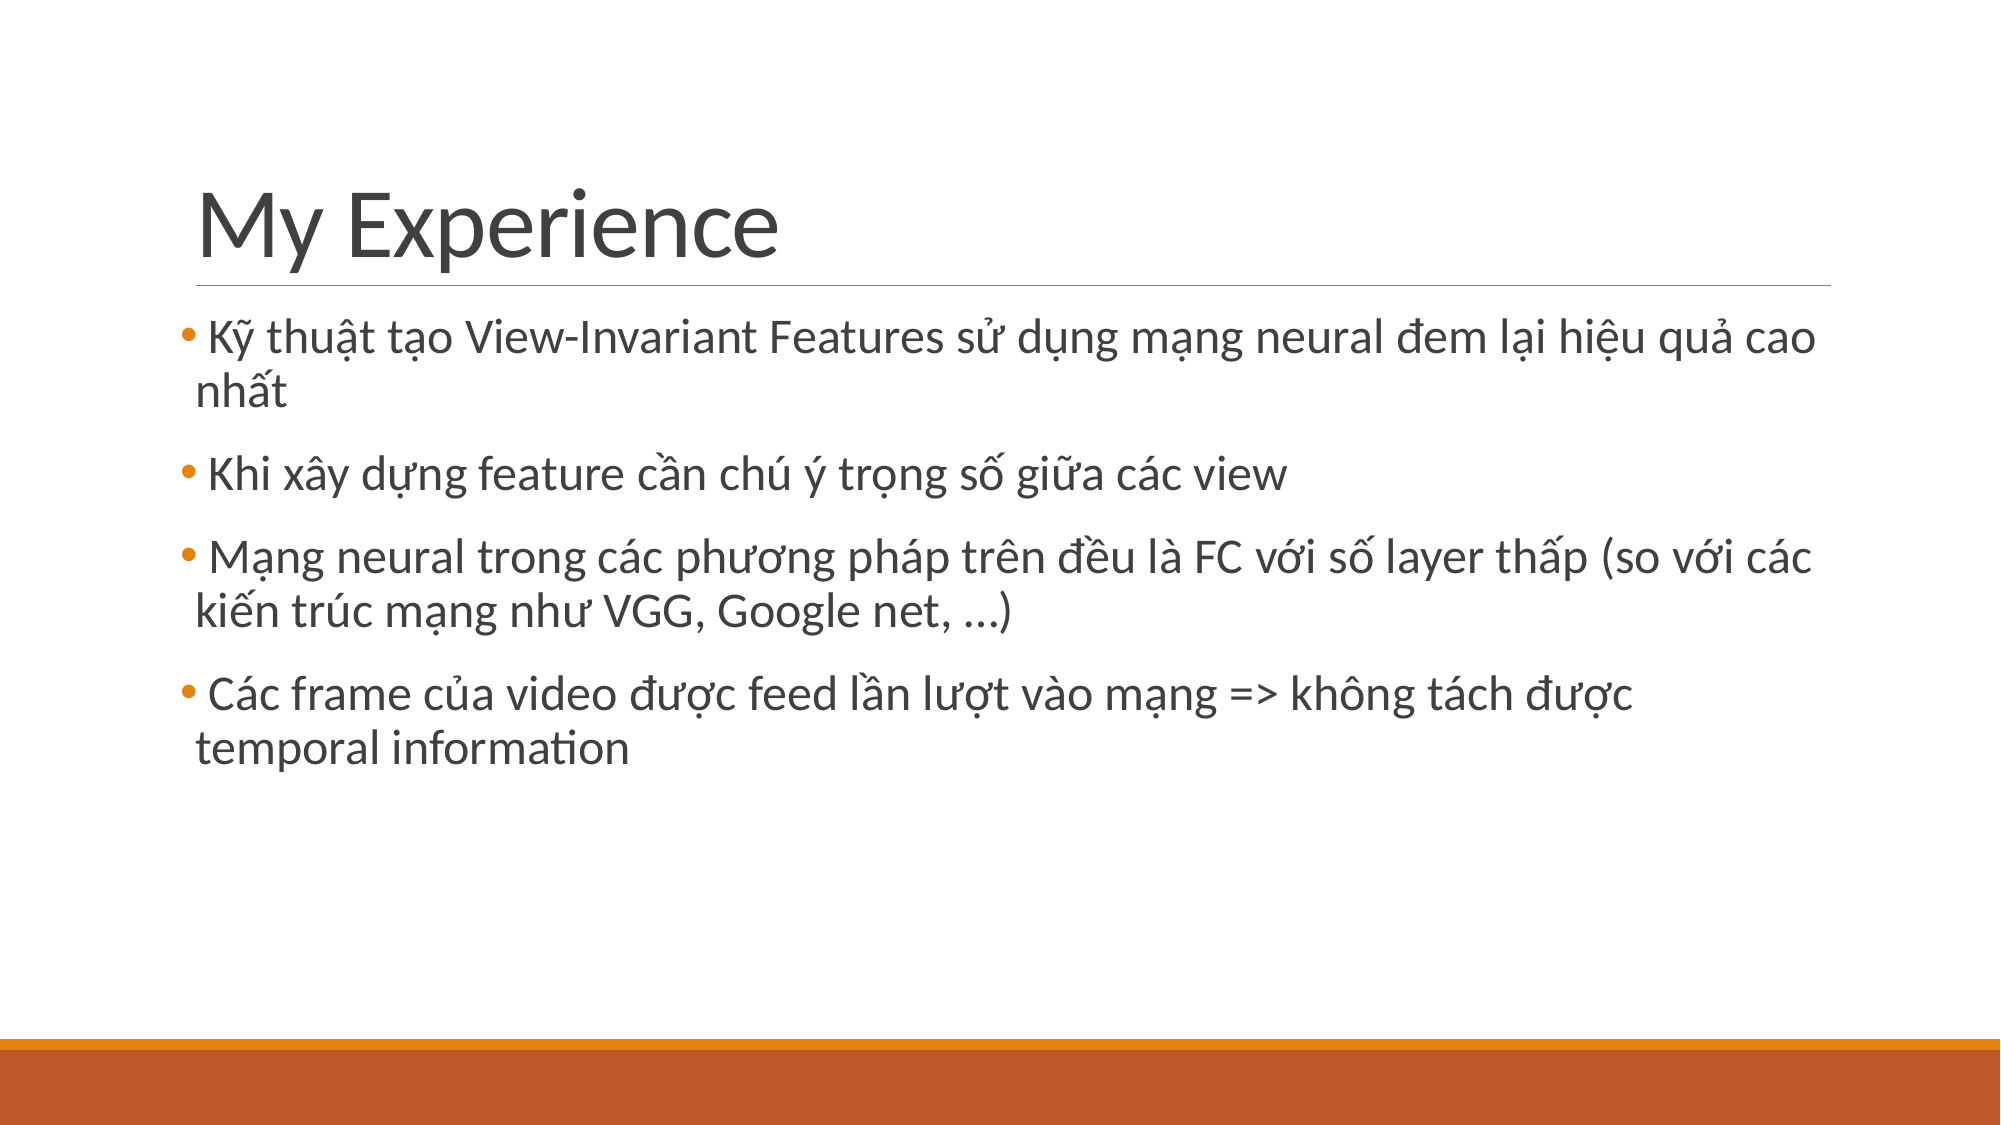

# My Experience
 Kỹ thuật tạo View-Invariant Features sử dụng mạng neural đem lại hiệu quả cao nhất
 Khi xây dựng feature cần chú ý trọng số giữa các view
 Mạng neural trong các phương pháp trên đều là FC với số layer thấp (so với các kiến trúc mạng như VGG, Google net, …)
 Các frame của video được feed lần lượt vào mạng => không tách được temporal information